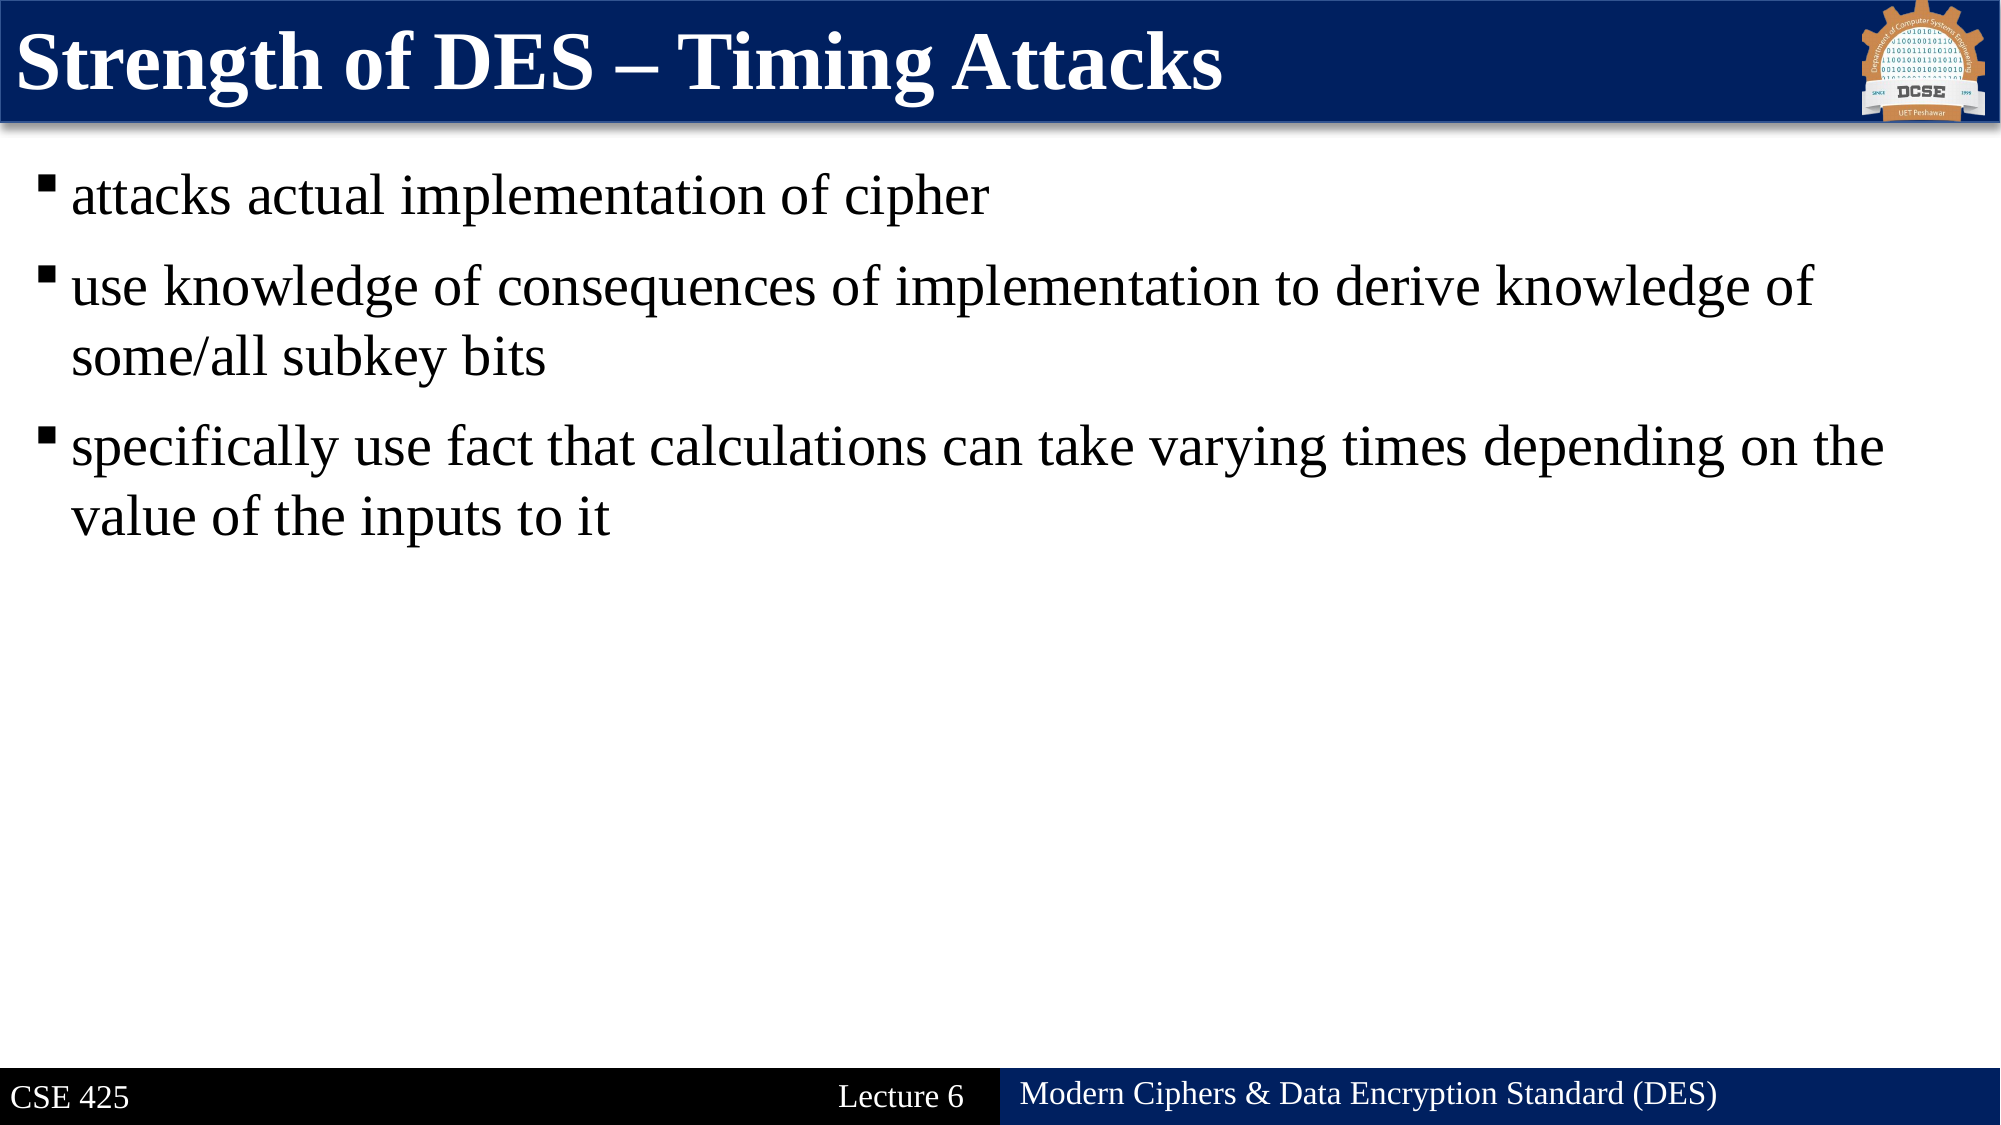

# Strength of DES – Timing Attacks
attacks actual implementation of cipher
use knowledge of consequences of implementation to derive knowledge of some/all subkey bits
specifically use fact that calculations can take varying times depending on the value of the inputs to it
37